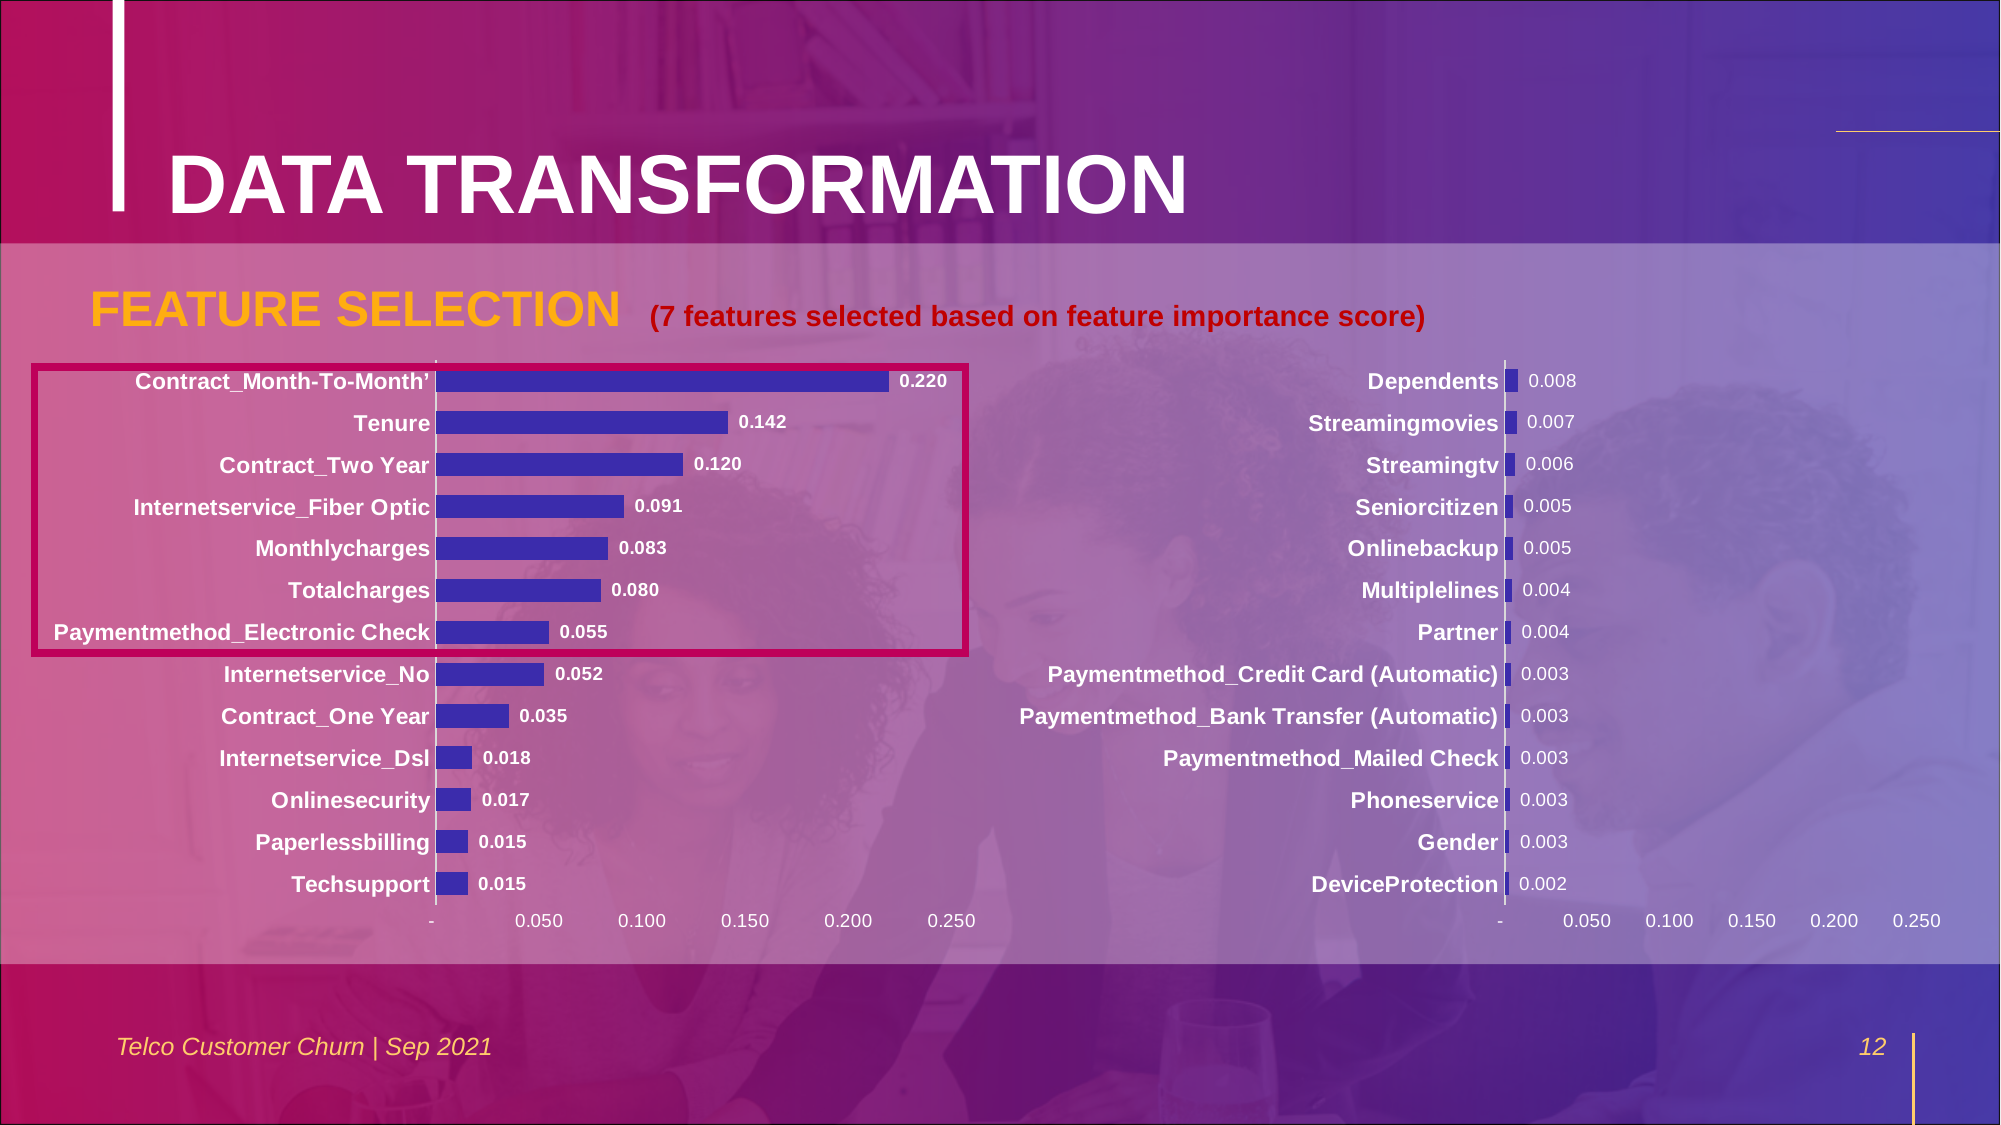

# DATA TRANSFORMATION

FEATURE SELECTION  (7 features selected based on feature importance score)

### Chart

| Category |  |
|---|---|
| Techsupport | 0.01521013 |
| Paperlessbilling | 0.01536849 |
| Onlinesecurity | 0.01696106 |
| Internetservice_Dsl | 0.01755164 |
| Contract_One Year | 0.03524556 |
| Internetservice_No | 0.05248159 |
| Paymentmethod_Electronic Check | 0.05474829 |
| Totalcharges | 0.07979126 |
| Monthlycharges | 0.0833967 |
| Internetservice_Fiber Optic | 0.09111608 |
| Contract_Two Year | 0.11988671 |
| Tenure | 0.14154372 |
| Contract_Month-To-Month’ | 0.21954099 |

### Chart

| Category |  |
|---|---|
| DeviceProtection | 0.00230019 |
| Gender | 0.00273671 |
| Phoneservice | 0.00282533 |
| Paymentmethod_Mailed Check | 0.00310275 |
| Paymentmethod_Bank Transfer (Automatic) | 0.00326313 |
| Paymentmethod_Credit Card (Automatic) | 0.00346641 |
| Partner | 0.00374245 |
| Multiplelines | 0.00441895 |
| Onlinebackup | 0.00489886 |
| Seniorcitizen | 0.00507494 |
| Streamingtv | 0.00633445 |
| Streamingmovies | 0.00707583 |
| Dependents | 0.0079178 |
Telco Customer Churn | Sep 2021
12